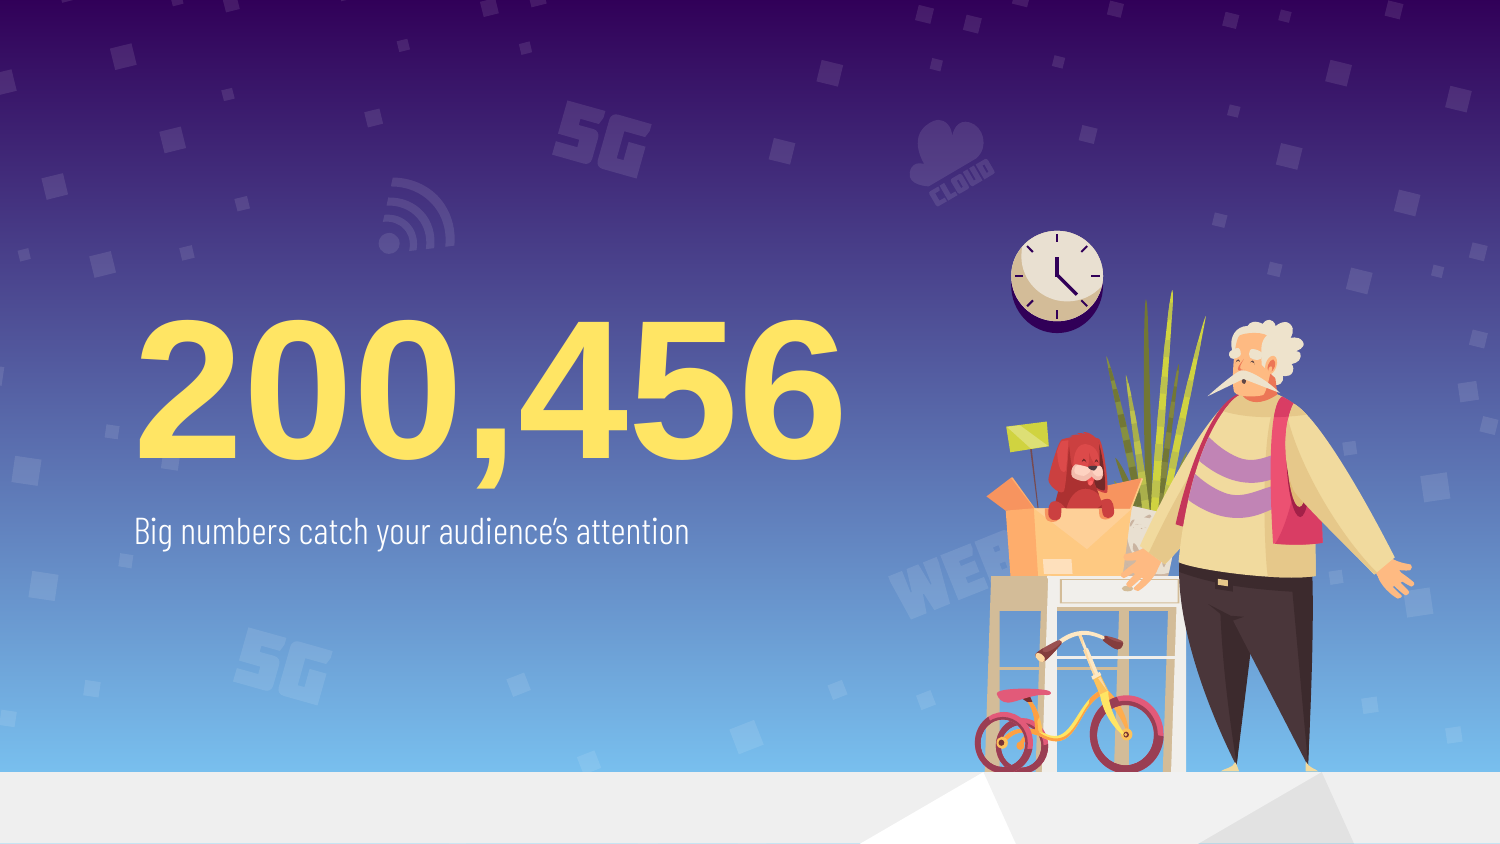

# 200,456

Big numbers catch your audience’s attention